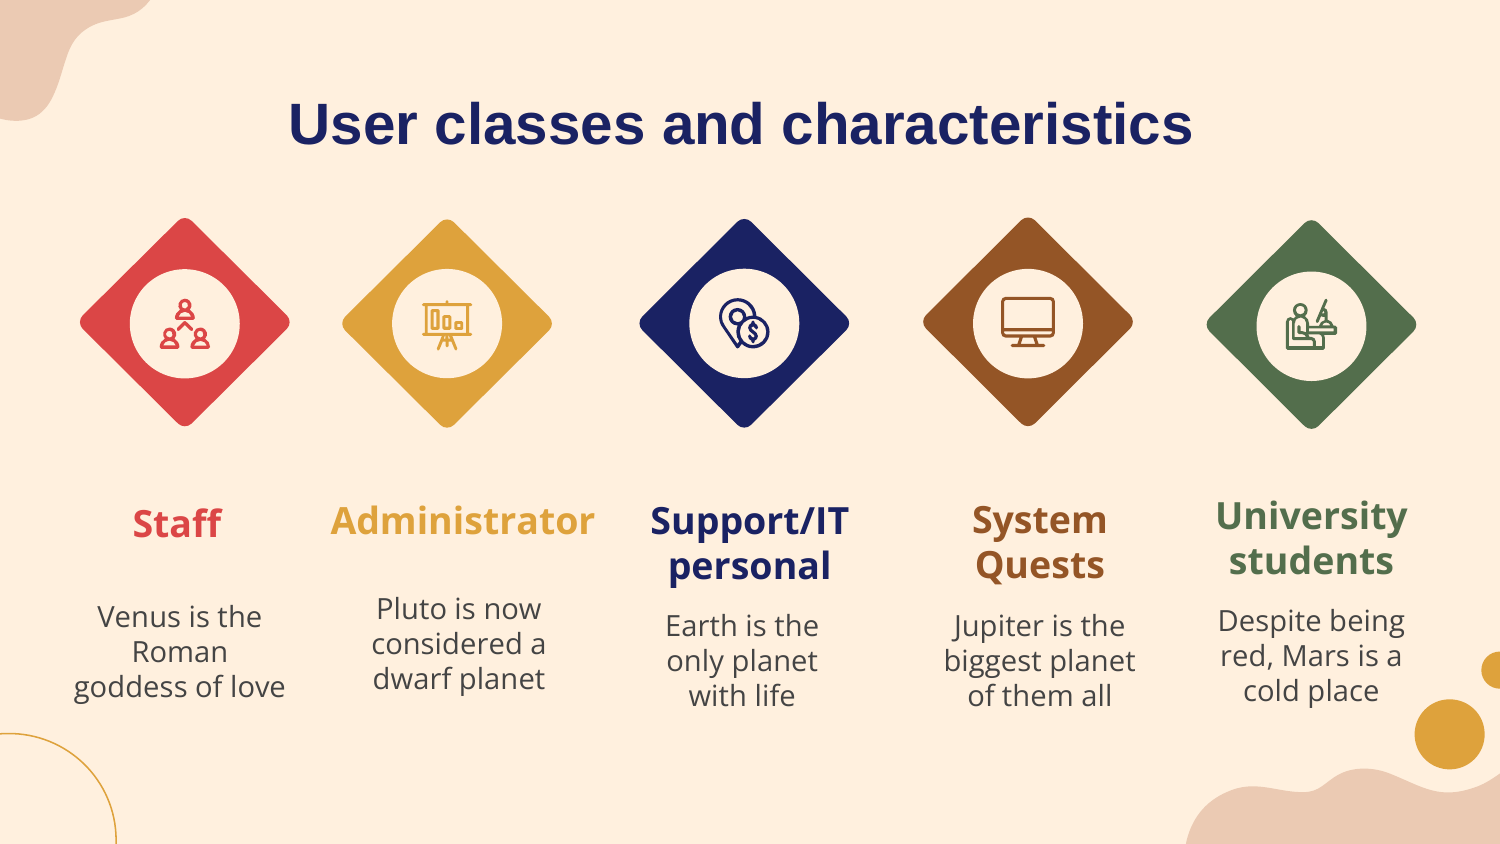

# User classes and characteristics

University students
Despite being red, Mars is a cold place
System Quests
Jupiter is the biggest planet of them all
Administrator
Pluto is now considered a dwarf planet
Support/IT personal
Earth is the only planet with life
Staff
Venus is the Roman goddess of love